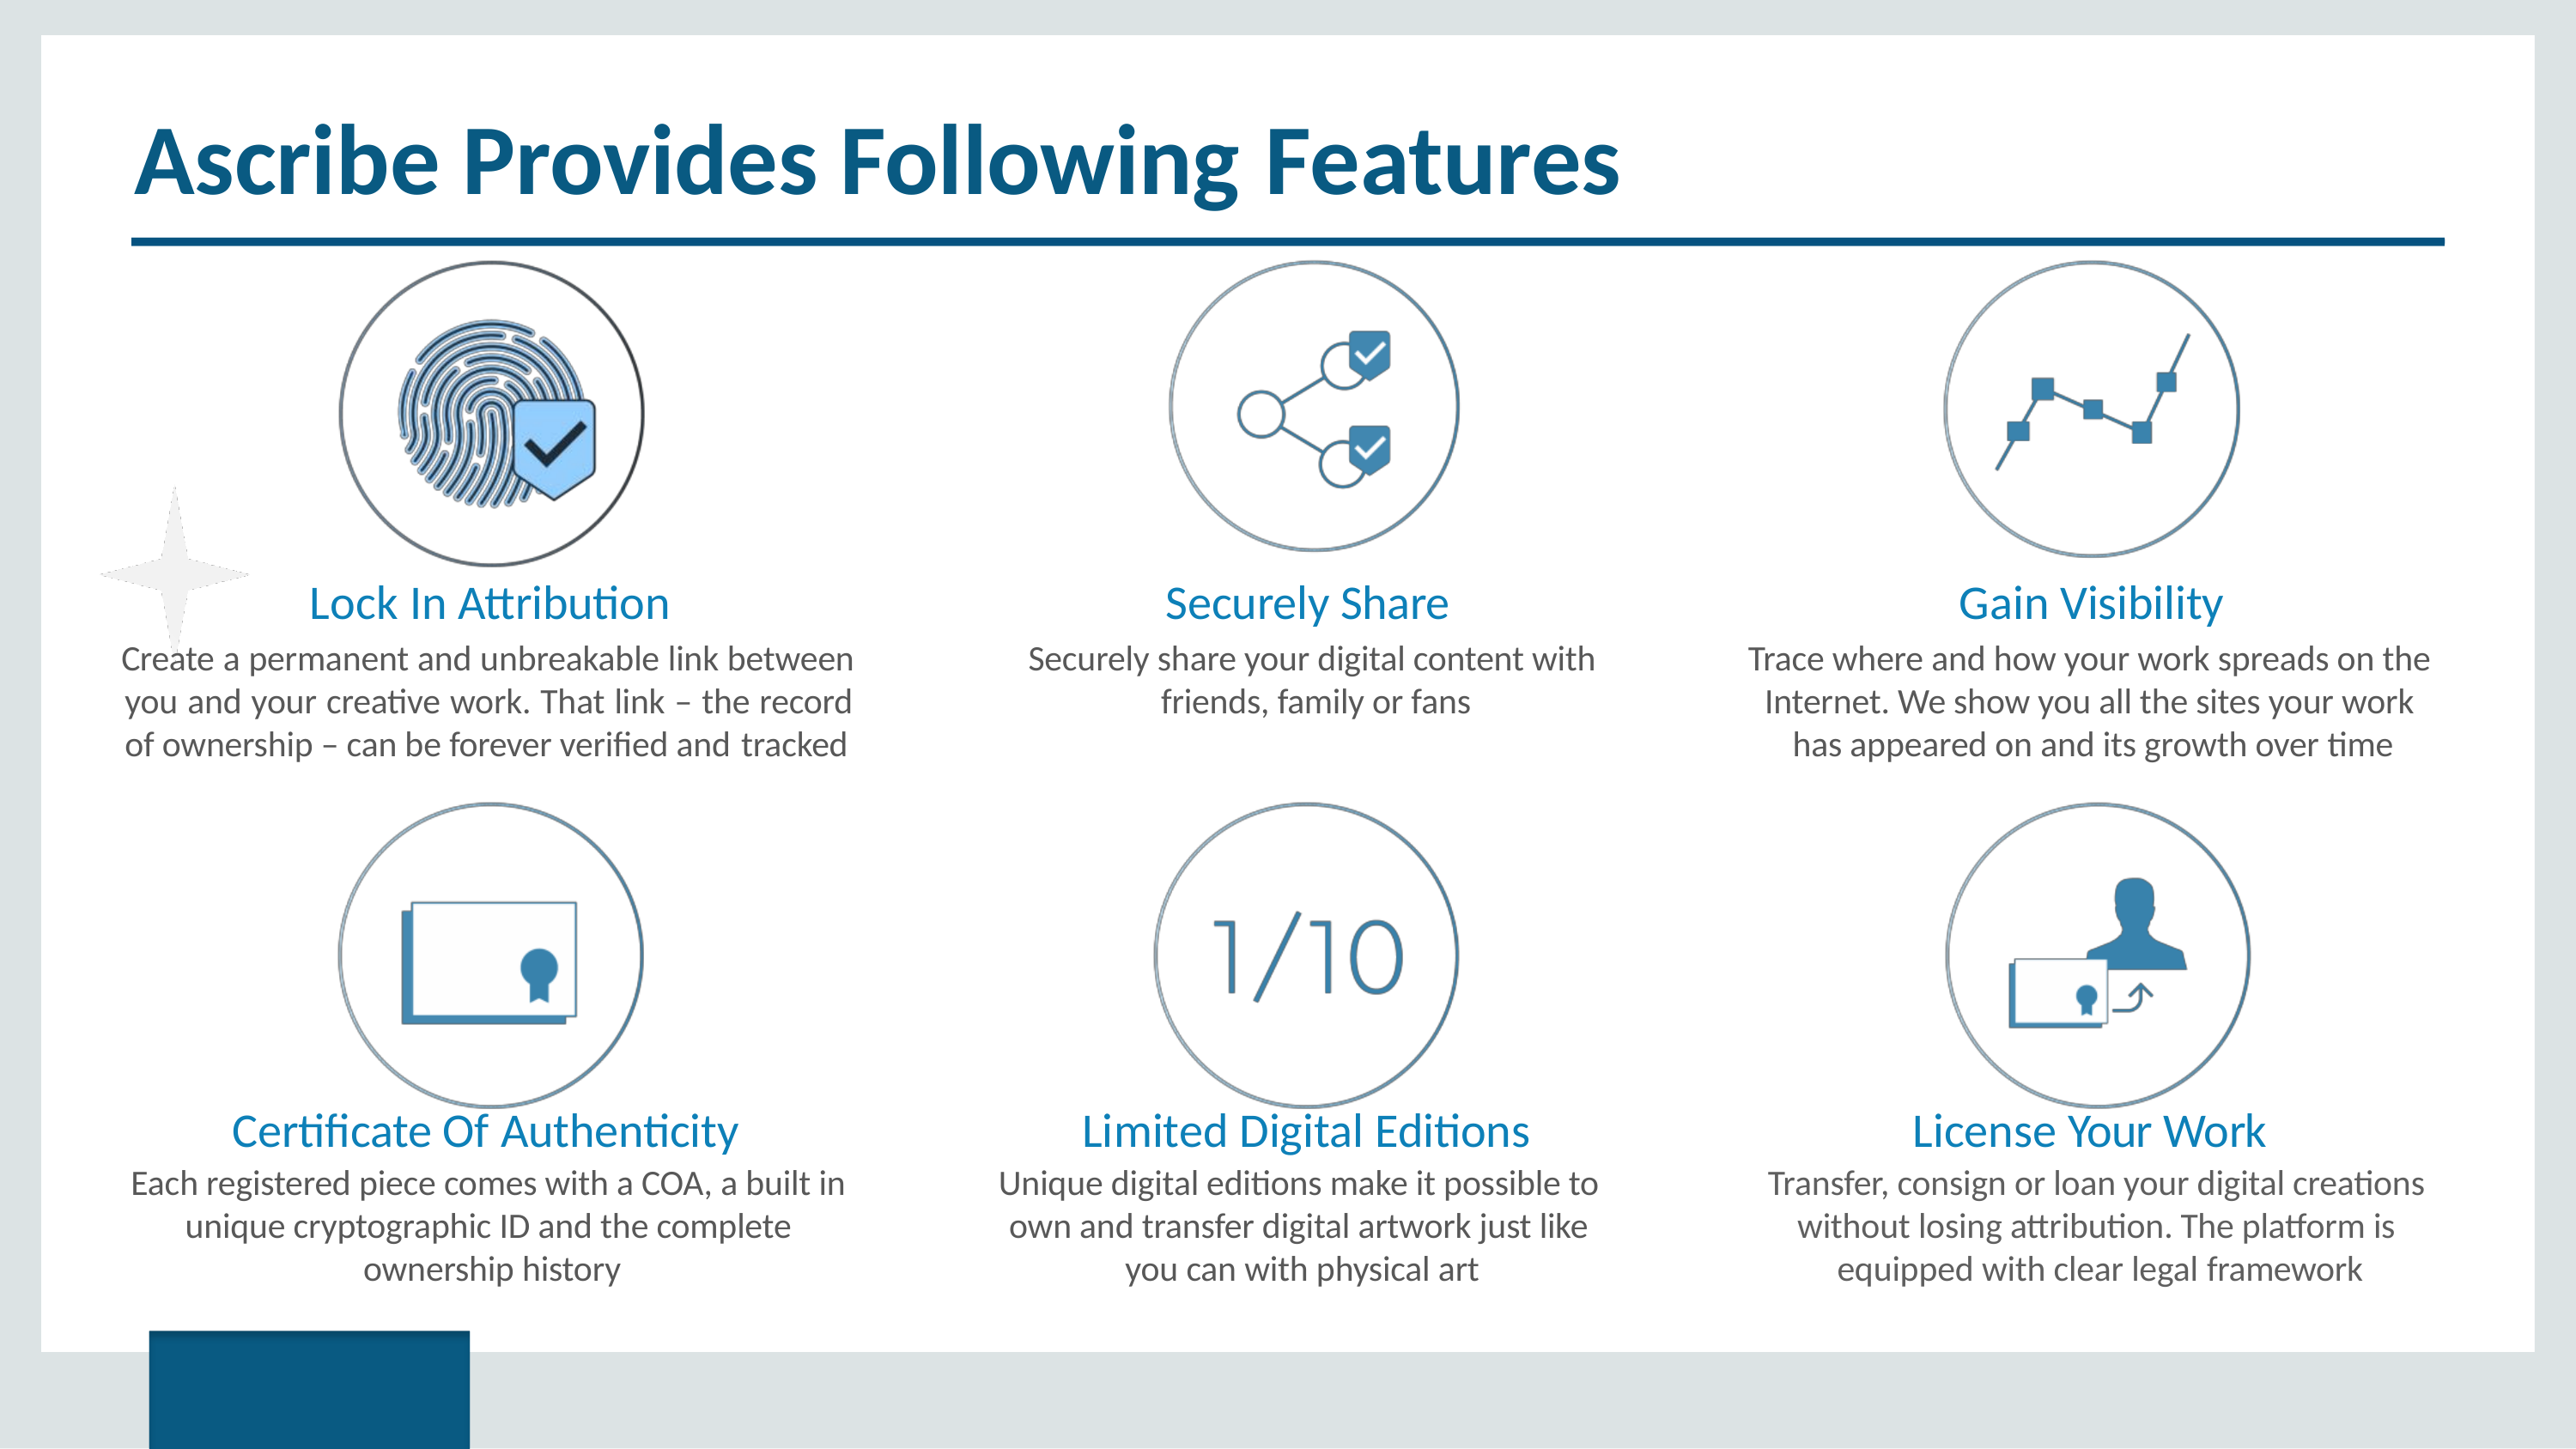

# Ascribe Provides Following Features

Lock In Attribution
Create a permanent and unbreakable link between  you and your creative work. That link – the record  of ownership – can be forever verified and tracked
Securely Share
Securely share your digital content with  friends, family or fans
Gain Visibility
Trace where and how your work spreads on the  Internet. We show you all the sites your work  has appeared on and its growth over time

License Your Work
Transfer, consign or loan your digital creations  without losing attribution. The platform is  equipped with clear legal framework
Certificate Of Authenticity
Each registered piece comes with a COA, a built in  unique cryptographic ID and the complete  ownership history
Limited Digital Editions
Unique digital editions make it possible to  own and transfer digital artwork just like  you can with physical art